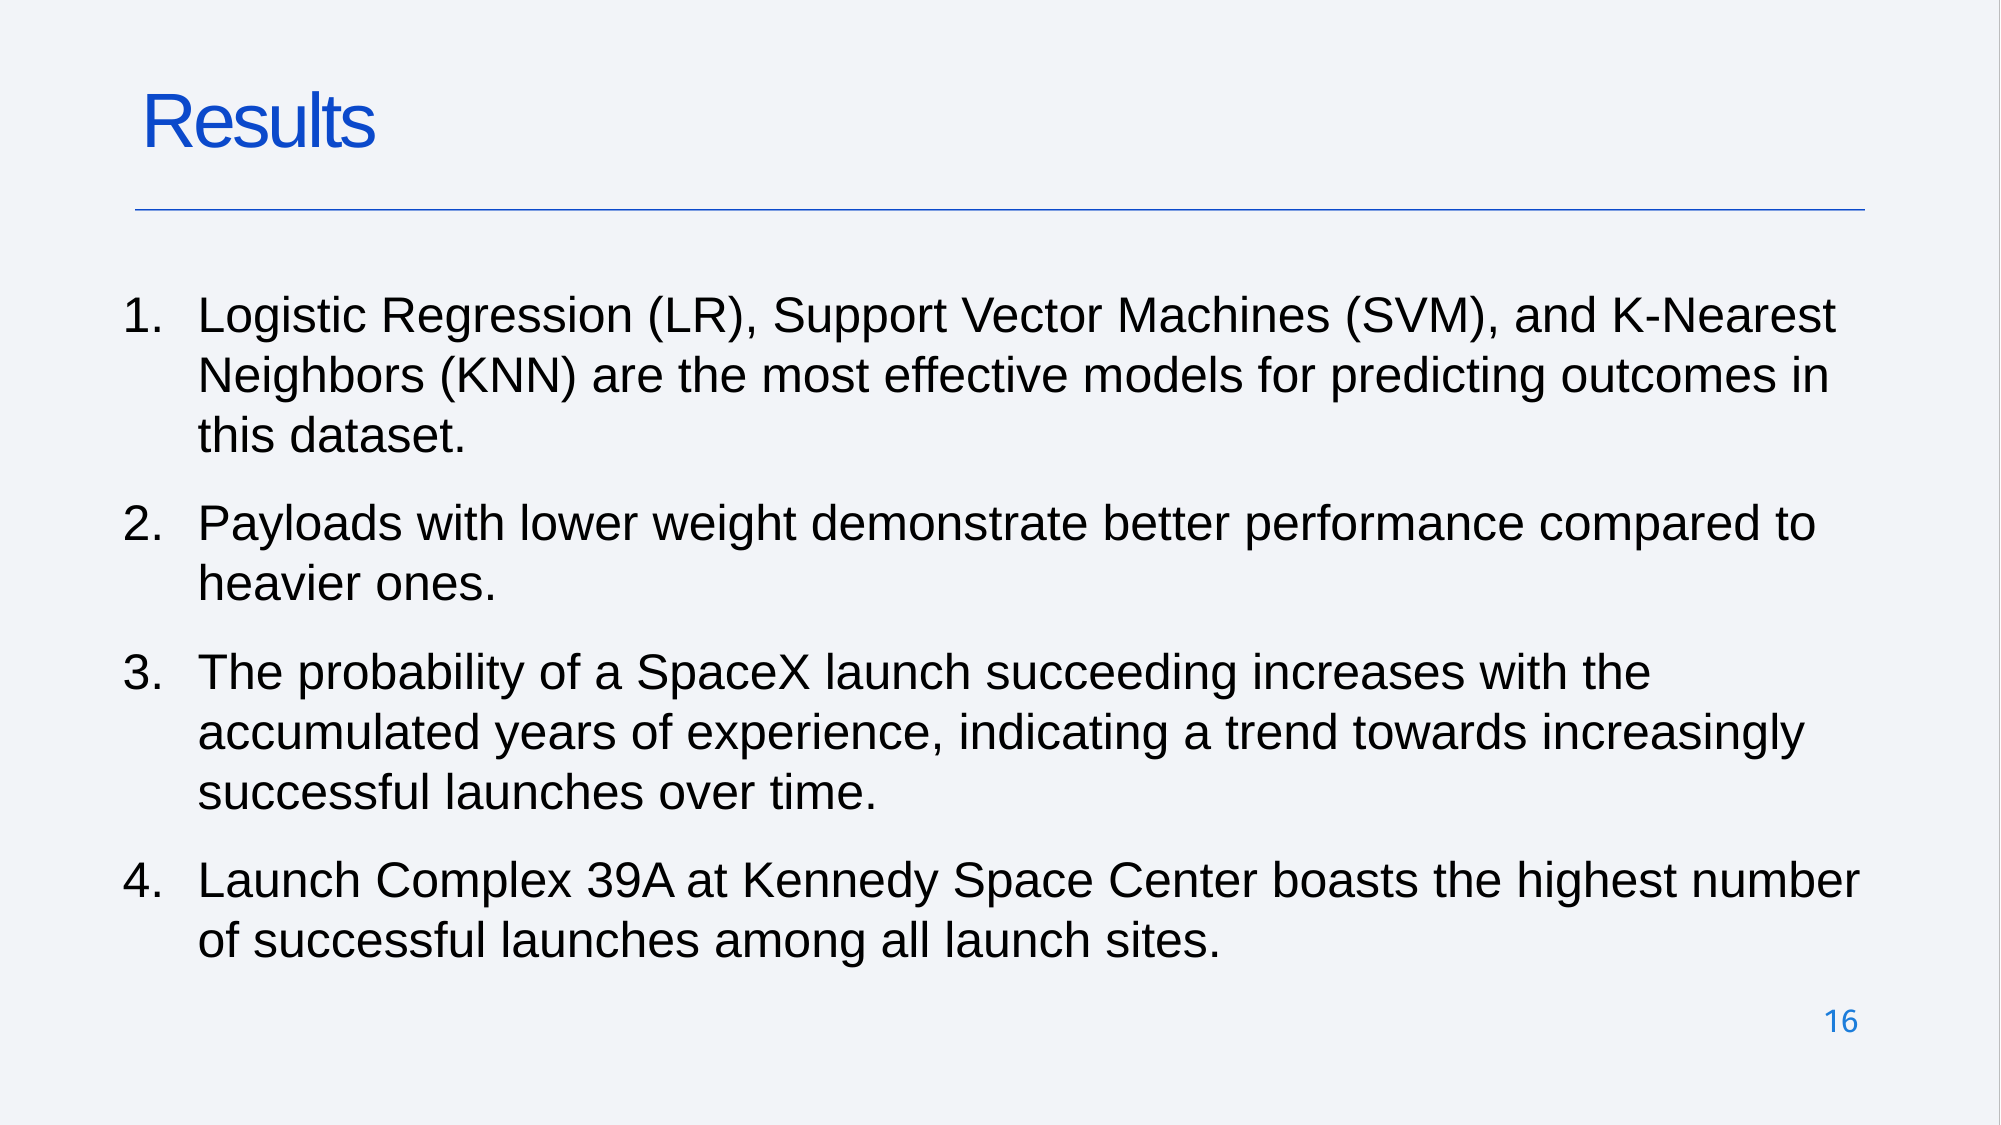

# Results
Logistic Regression (LR), Support Vector Machines (SVM), and K-Nearest Neighbors (KNN) are the most effective models for predicting outcomes in this dataset.
Payloads with lower weight demonstrate better performance compared to heavier ones.
The probability of a SpaceX launch succeeding increases with the accumulated years of experience, indicating a trend towards increasingly successful launches over time.
Launch Complex 39A at Kennedy Space Center boasts the highest number of successful launches among all launch sites.

16